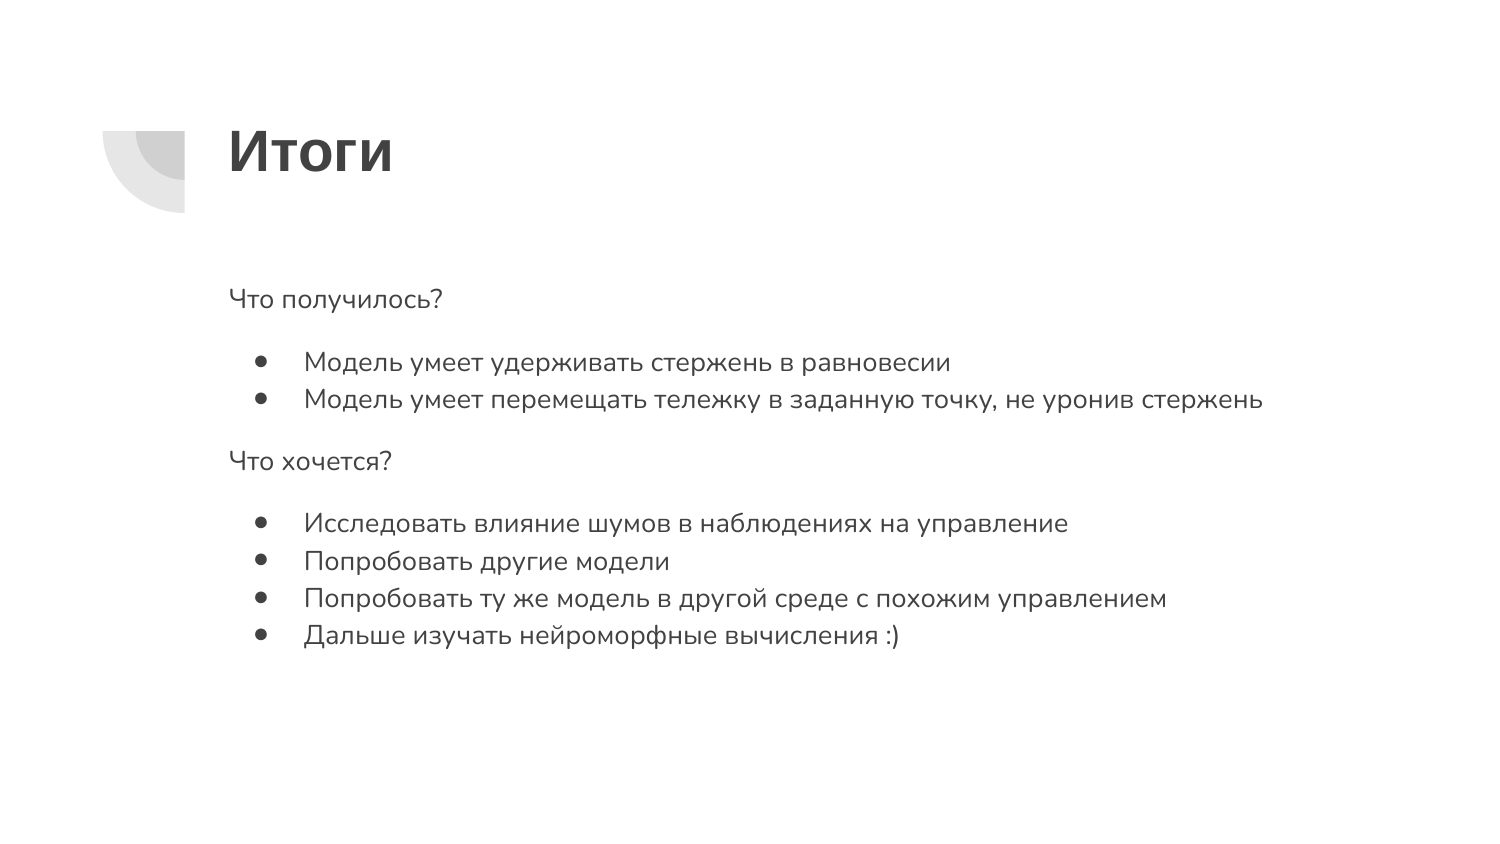

# Итоги
Что получилось?
Модель умеет удерживать стержень в равновесии
Модель умеет перемещать тележку в заданную точку, не уронив стержень
Что хочется?
Исследовать влияние шумов в наблюдениях на управление
Попробовать другие модели
Попробовать ту же модель в другой среде с похожим управлением
Дальше изучать нейроморфные вычисления :)